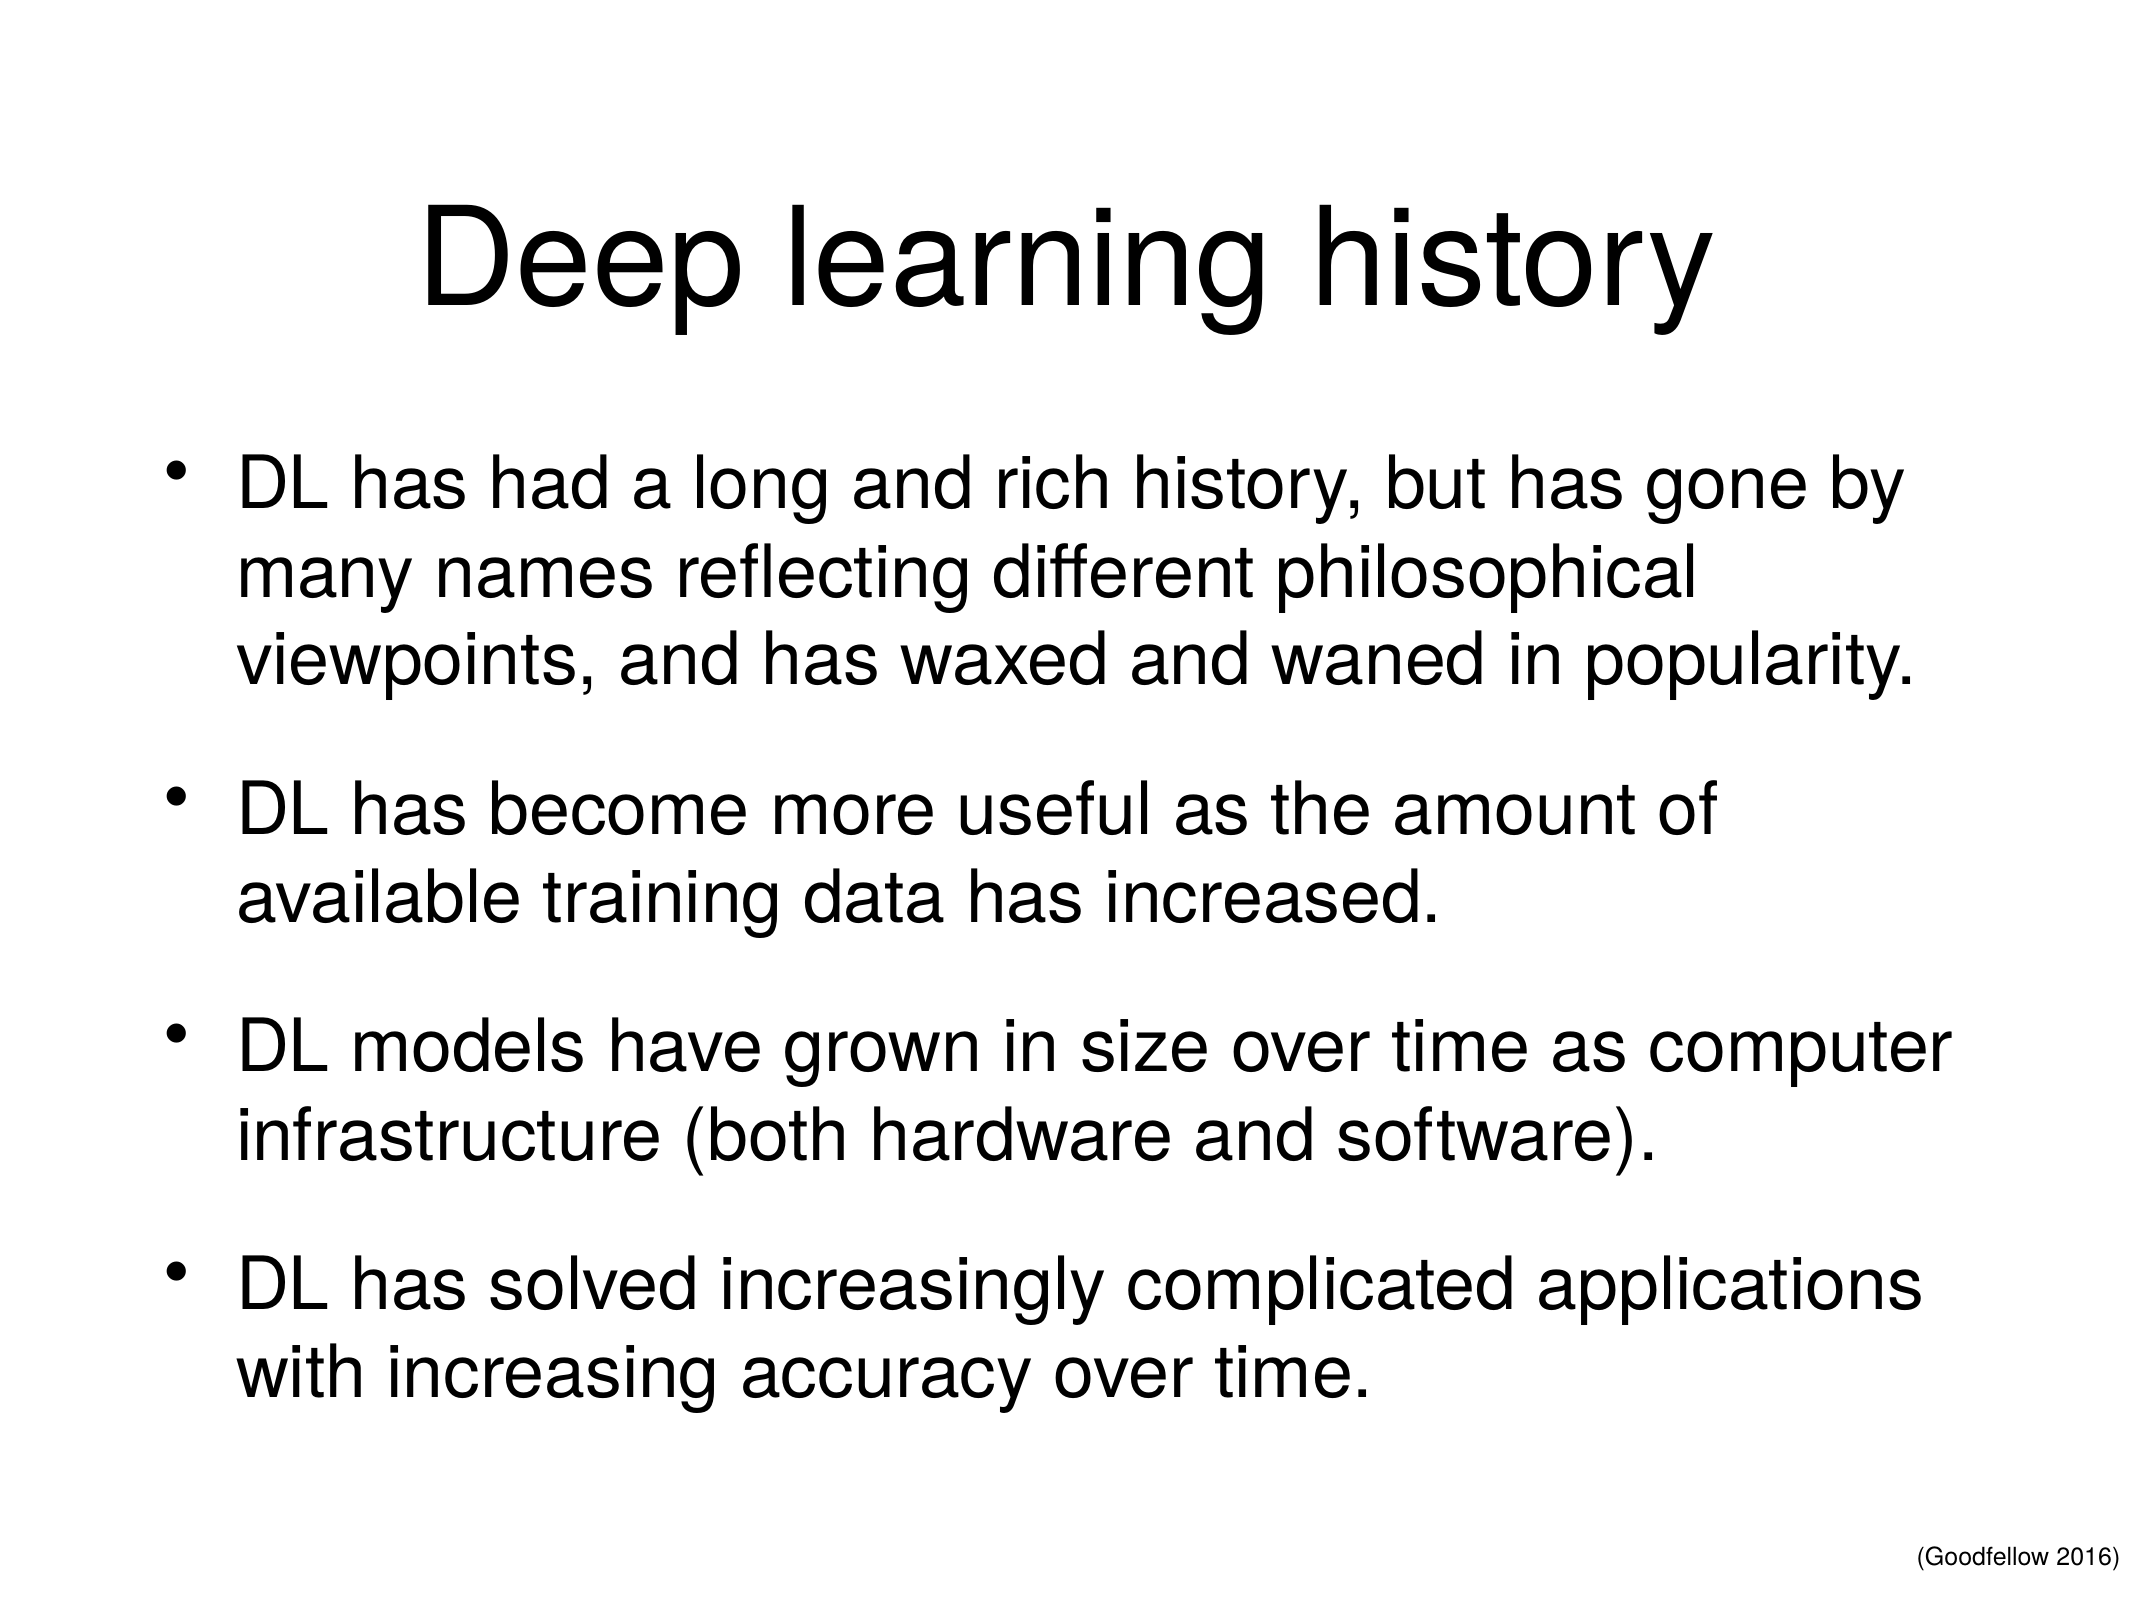

# Deep learning history
DL has had a long and rich history, but has gone by many names reflecting different philosophical viewpoints, and has waxed and waned in popularity.
DL has become more useful as the amount of available training data has increased.
DL models have grown in size over time as computer infrastructure (both hardware and software).
DL has solved increasingly complicated applications with increasing accuracy over time.